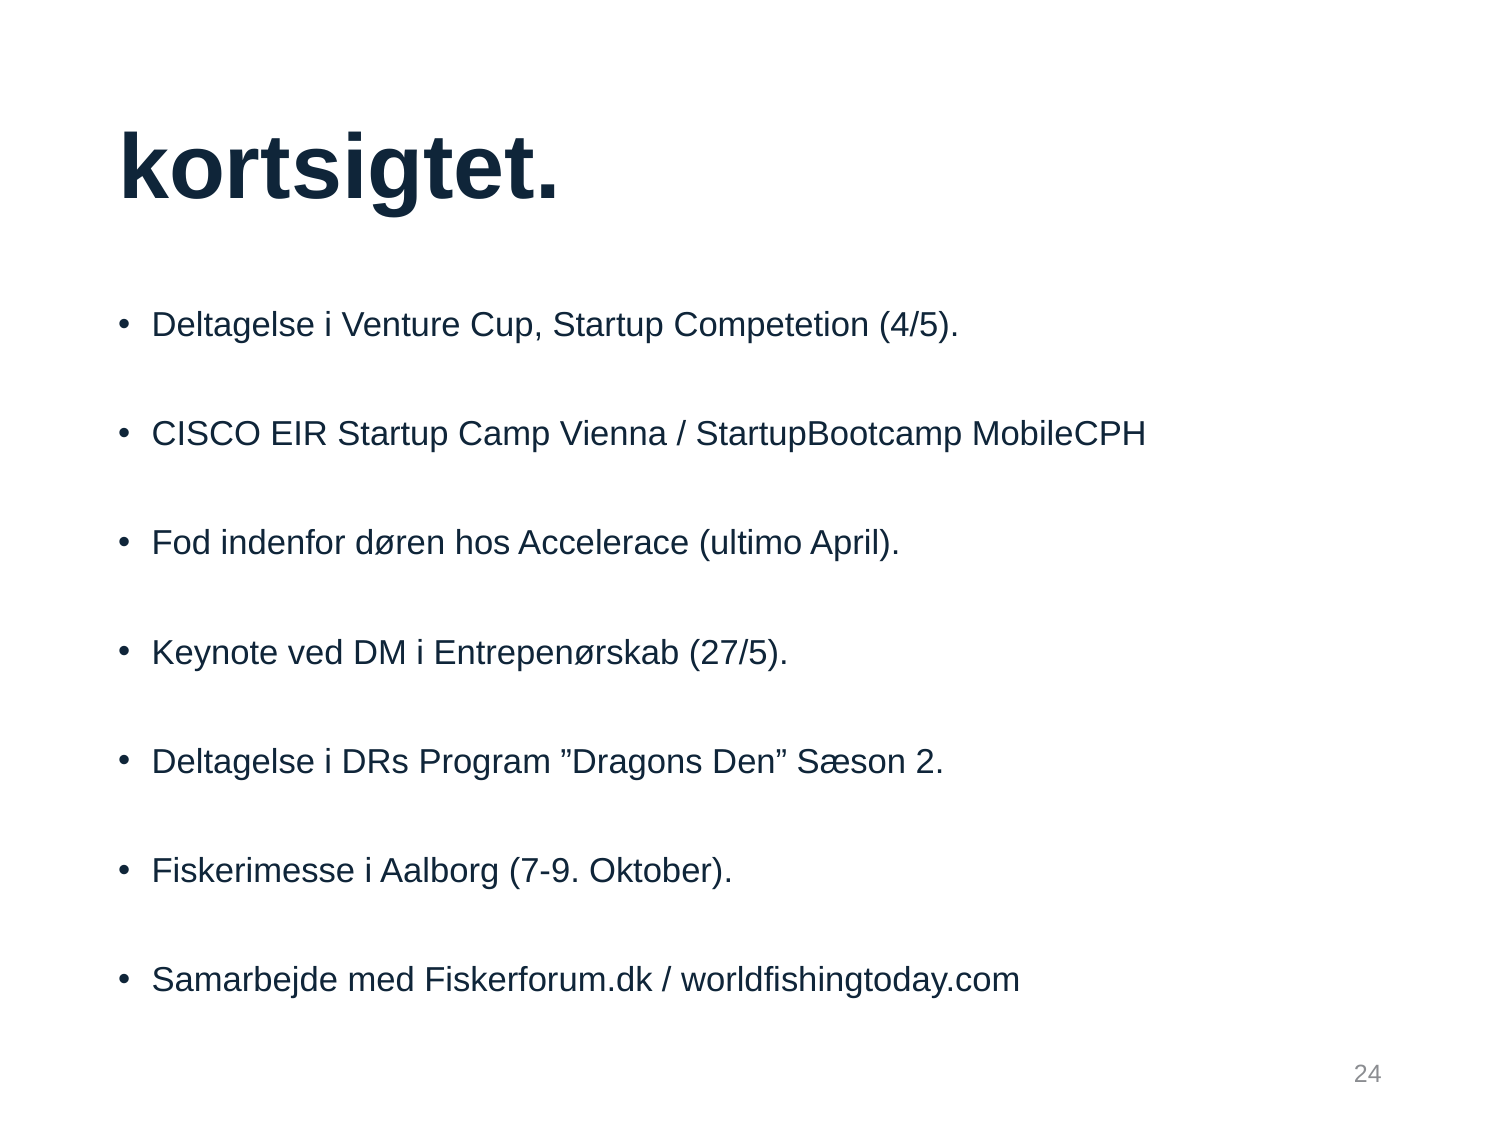

# kortsigtet.
Deltagelse i Venture Cup, Startup Competetion (4/5).

CISCO EIR Startup Camp Vienna / StartupBootcamp MobileCPH

Fod indenfor døren hos Accelerace (ultimo April).

Keynote ved DM i Entrepenørskab (27/5).

Deltagelse i DRs Program ”Dragons Den” Sæson 2.

Fiskerimesse i Aalborg (7-9. Oktober).

Samarbejde med Fiskerforum.dk / worldfishingtoday.com
24